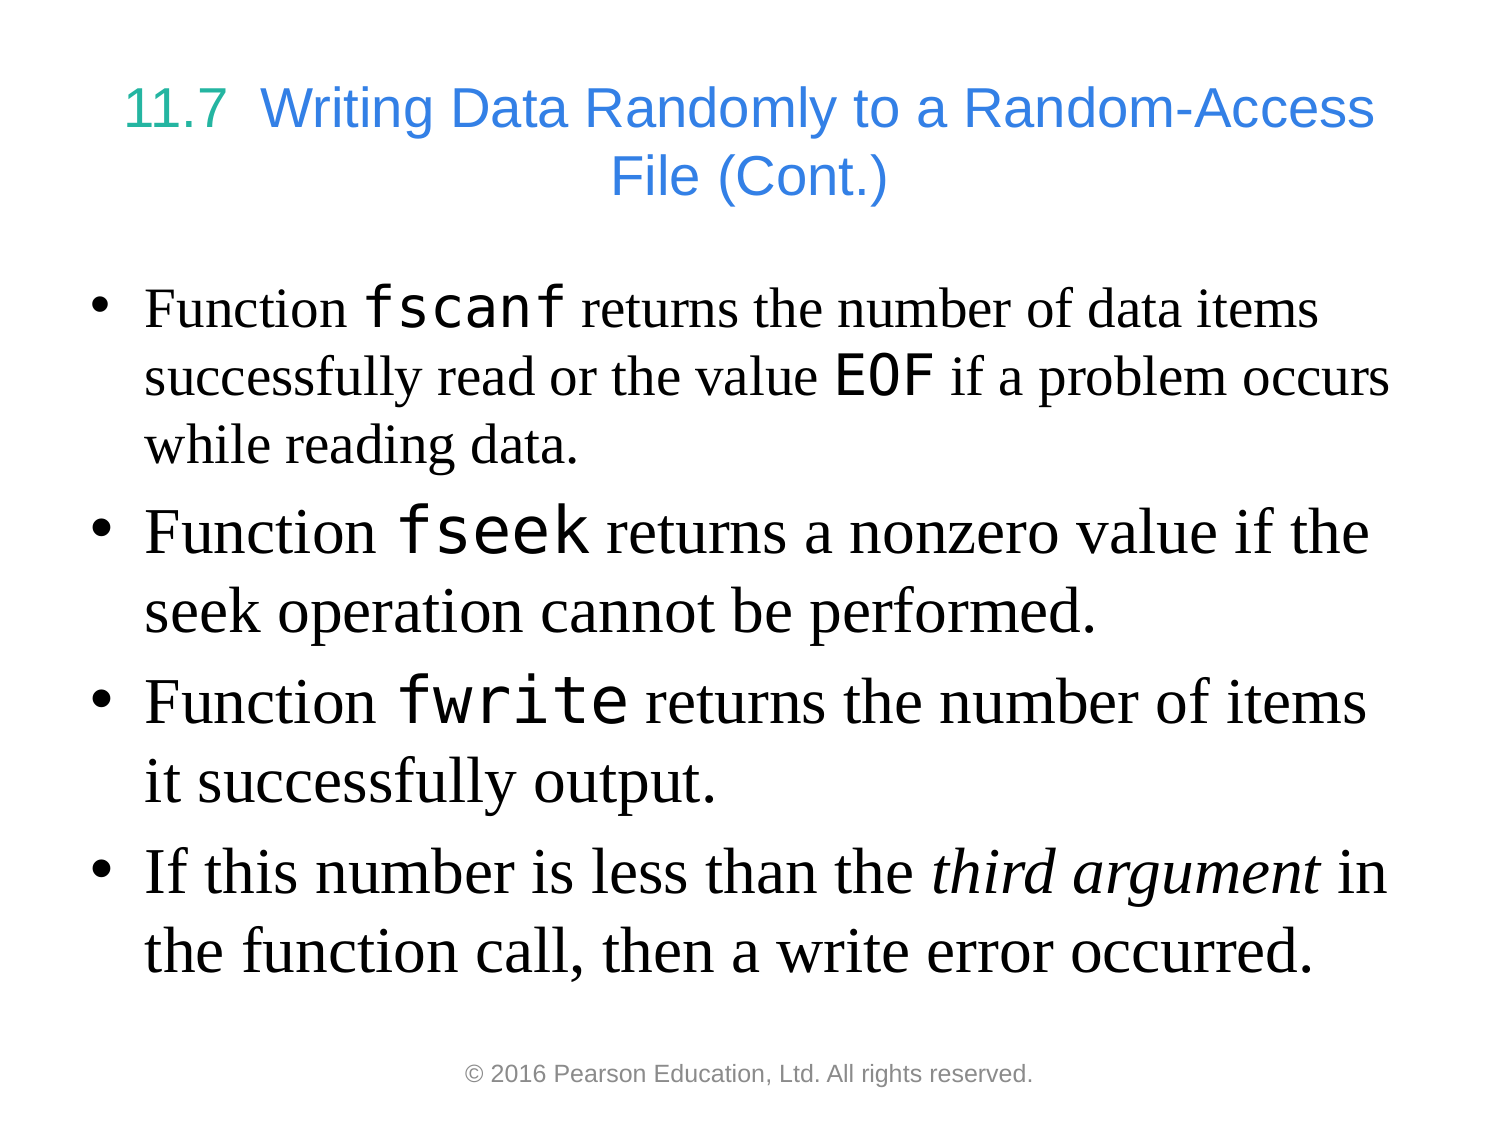

# 11.7  Writing Data Randomly to a Random-Access File (Cont.)
Function fscanf returns the number of data items successfully read or the value EOF if a problem occurs while reading data.
Function fseek returns a nonzero value if the seek operation cannot be performed.
Function fwrite returns the number of items it successfully output.
If this number is less than the third argument in the function call, then a write error occurred.
© 2016 Pearson Education, Ltd. All rights reserved.